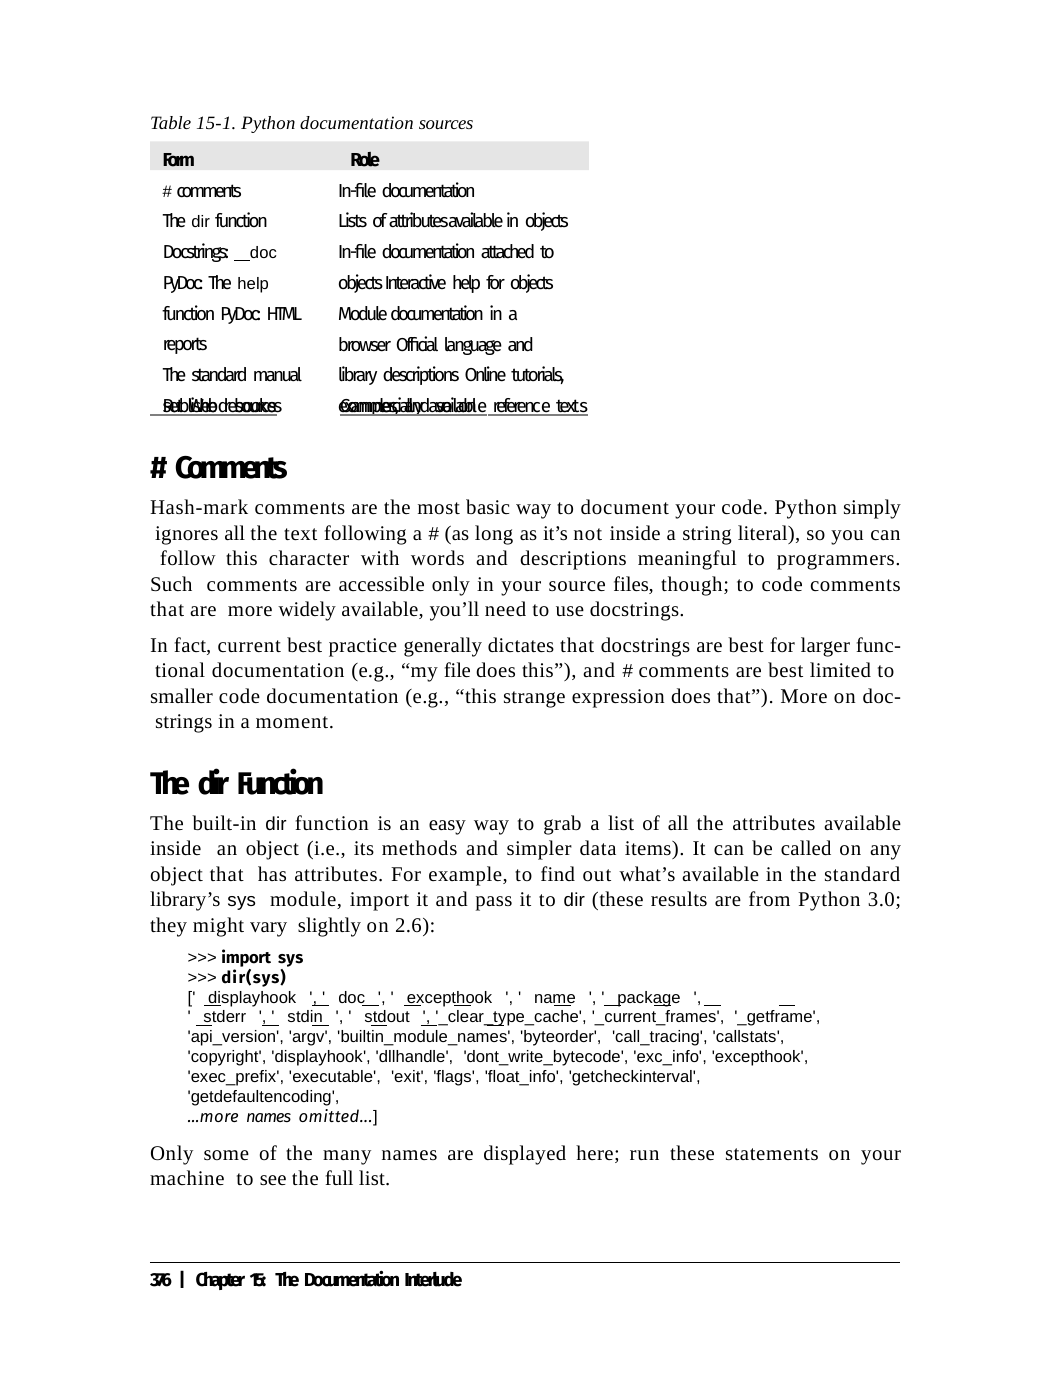

Table 15-1. Python documentation sources
Form	Role
# comments
The dir function  Docstrings:    doc  PyDoc: The help function  PyDoc: HTML reports
The standard manual set  Web resources
In-file documentation
Lists of attributes available in objects
In-file documentation attached to objects  Interactive help for objects
Module documentation in a browser  Official language and library descriptions  Online tutorials, examples, and so on
   Published books	Commercially available reference texts

# Comments
Hash-mark comments are the most basic way to document your code. Python simply  ignores all the text following a # (as long as it’s not inside a string literal), so you can  follow this character with words and descriptions meaningful to programmers. Such  comments are accessible only in your source files, though; to code comments that are  more widely available, you’ll need to use docstrings.
In fact, current best practice generally dictates that docstrings are best for larger func-  tional documentation (e.g., “my file does this”), and # comments are best limited to  smaller code documentation (e.g., “this strange expression does that”). More on doc-  strings in a moment.

The dir Function
The built-in dir function is an easy way to grab a list of all the attributes available inside  an object (i.e., its methods and simpler data items). It can be called on any object that  has attributes. For example, to find out what’s available in the standard library’s sys  module, import it and pass it to dir (these results are from Python 3.0; they might vary  slightly on 2.6):
>>> import sys
>>> dir(sys)
[' displayhook ', ' doc ', ' excepthook ', ' name ', ' package ',
' stderr ', ' stdin ', ' stdout ', '_clear_type_cache', '_current_frames',  '_getframe', 'api_version', 'argv', 'builtin_module_names', 'byteorder',  'call_tracing', 'callstats', 'copyright', 'displayhook', 'dllhandle',  'dont_write_bytecode', 'exc_info', 'excepthook', 'exec_prefix', 'executable',  'exit', 'flags', 'float_info', 'getcheckinterval', 'getdefaultencoding',
...more names omitted...]
Only some of the many names are displayed here; run these statements on your machine  to see the full list.

376  |  Chapter 15:  The Documentation Interlude